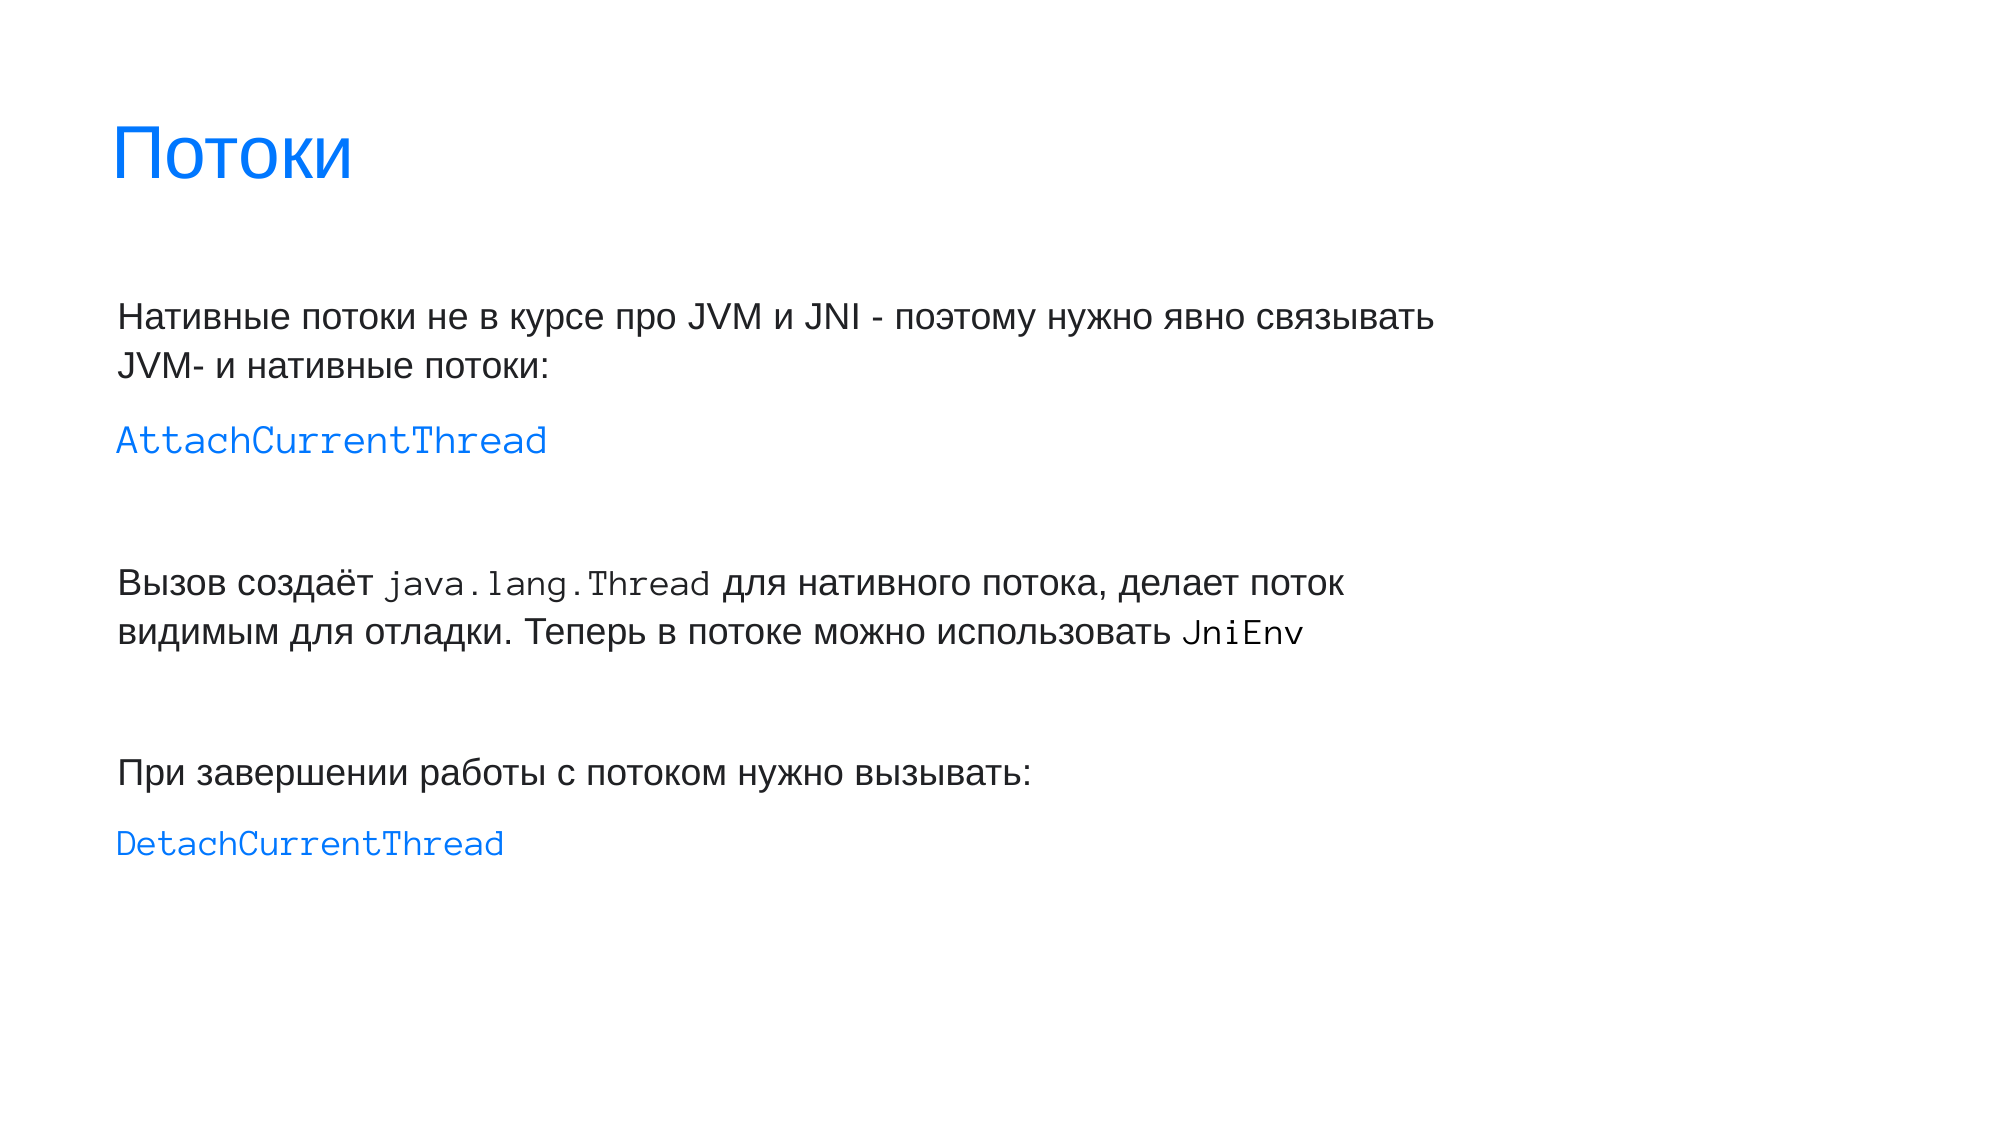

# Потоки
Нативные потоки не в курсе про JVM и JNI - поэтому нужно явно связывать JVM- и нативные потоки:
AttachCurrentThread

Вызов создаёт java.lang.Thread для нативного потока, делает поток видимым для отладки. Теперь в потоке можно использовать JniEnv

При завершении работы с потоком нужно вызывать:
DetachCurrentThread